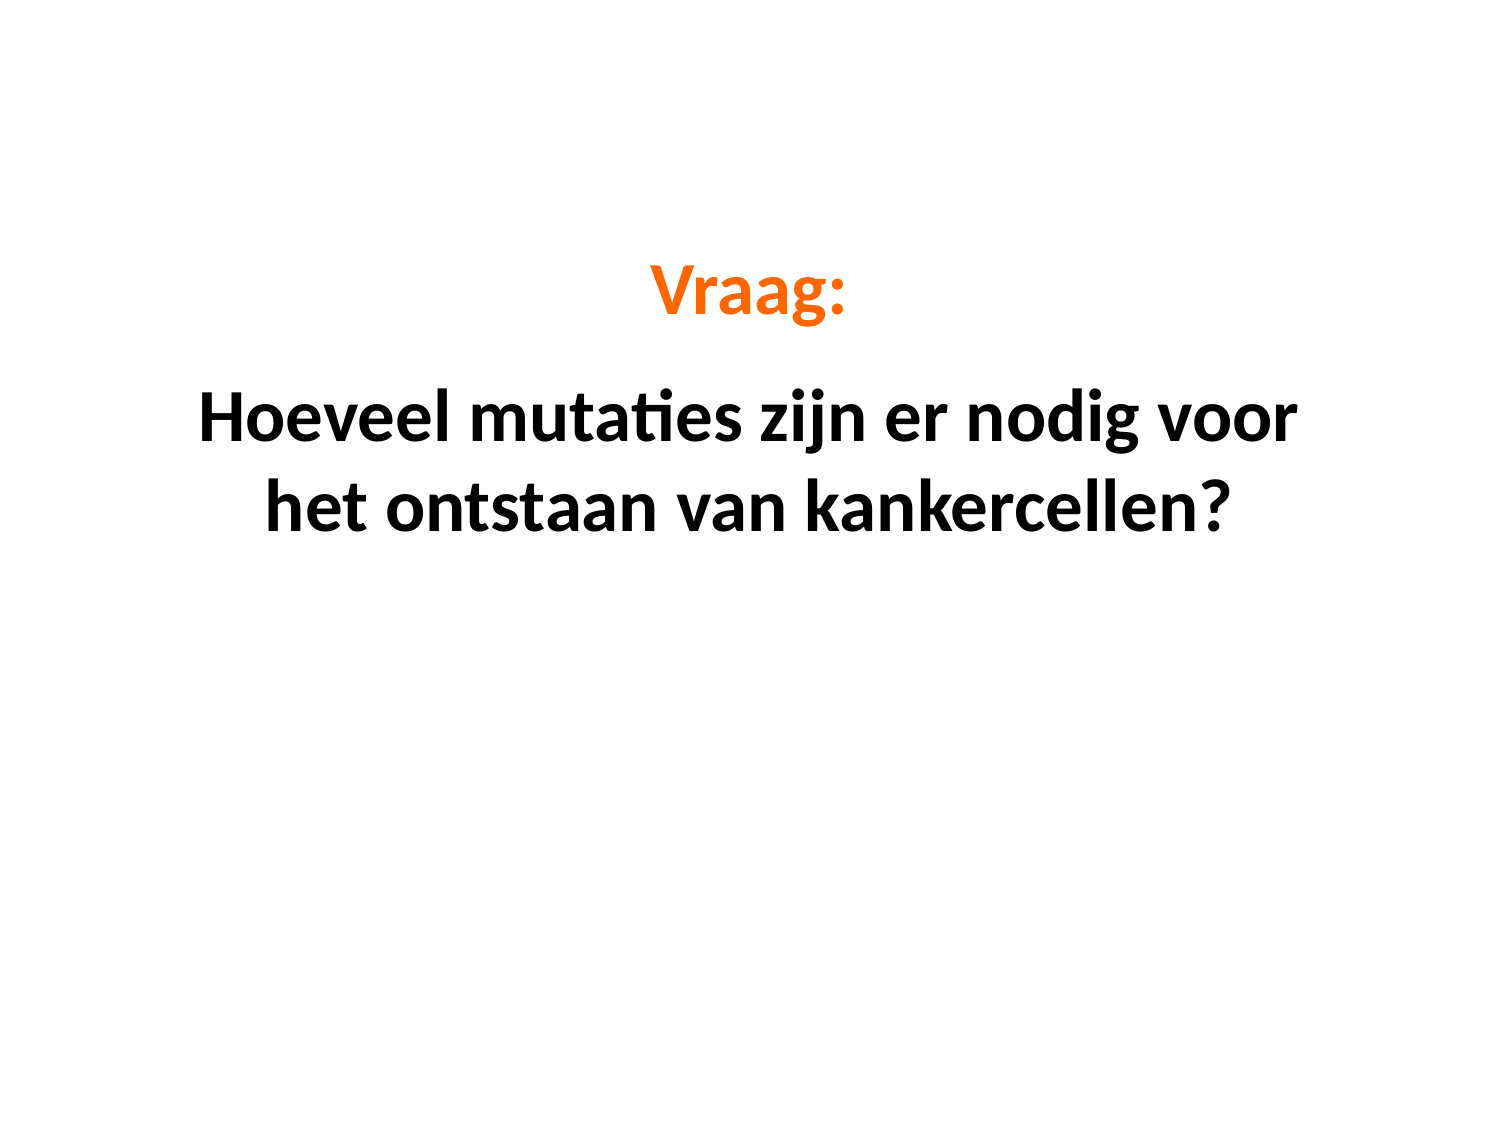

Vraag:
Hoeveel mutaties zijn er nodig voor het ontstaan van kankercellen?